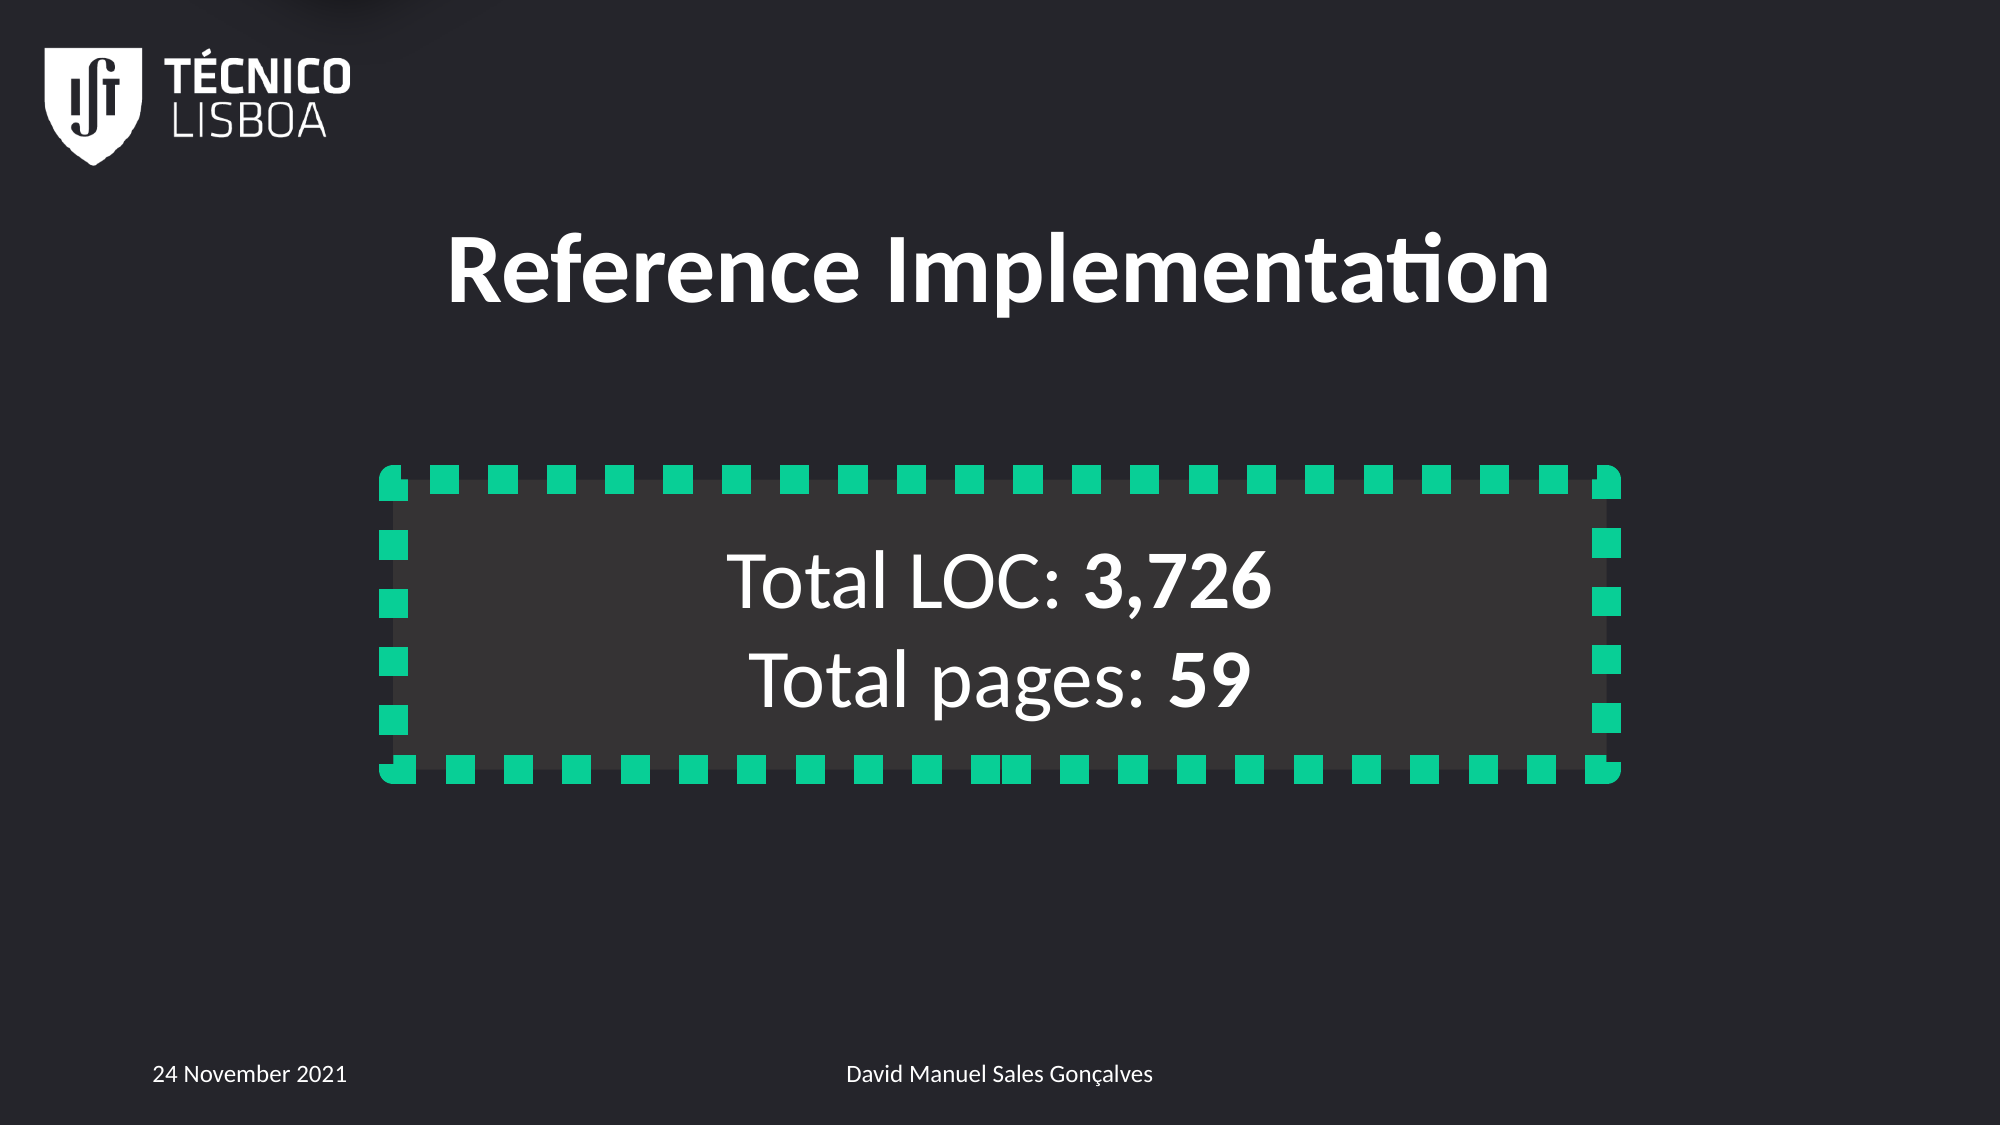

1
# Reference Implementation

Total LOC: 3,726
Total pages: 59
24 November 2021
David Manuel Sales Gonçalves
47